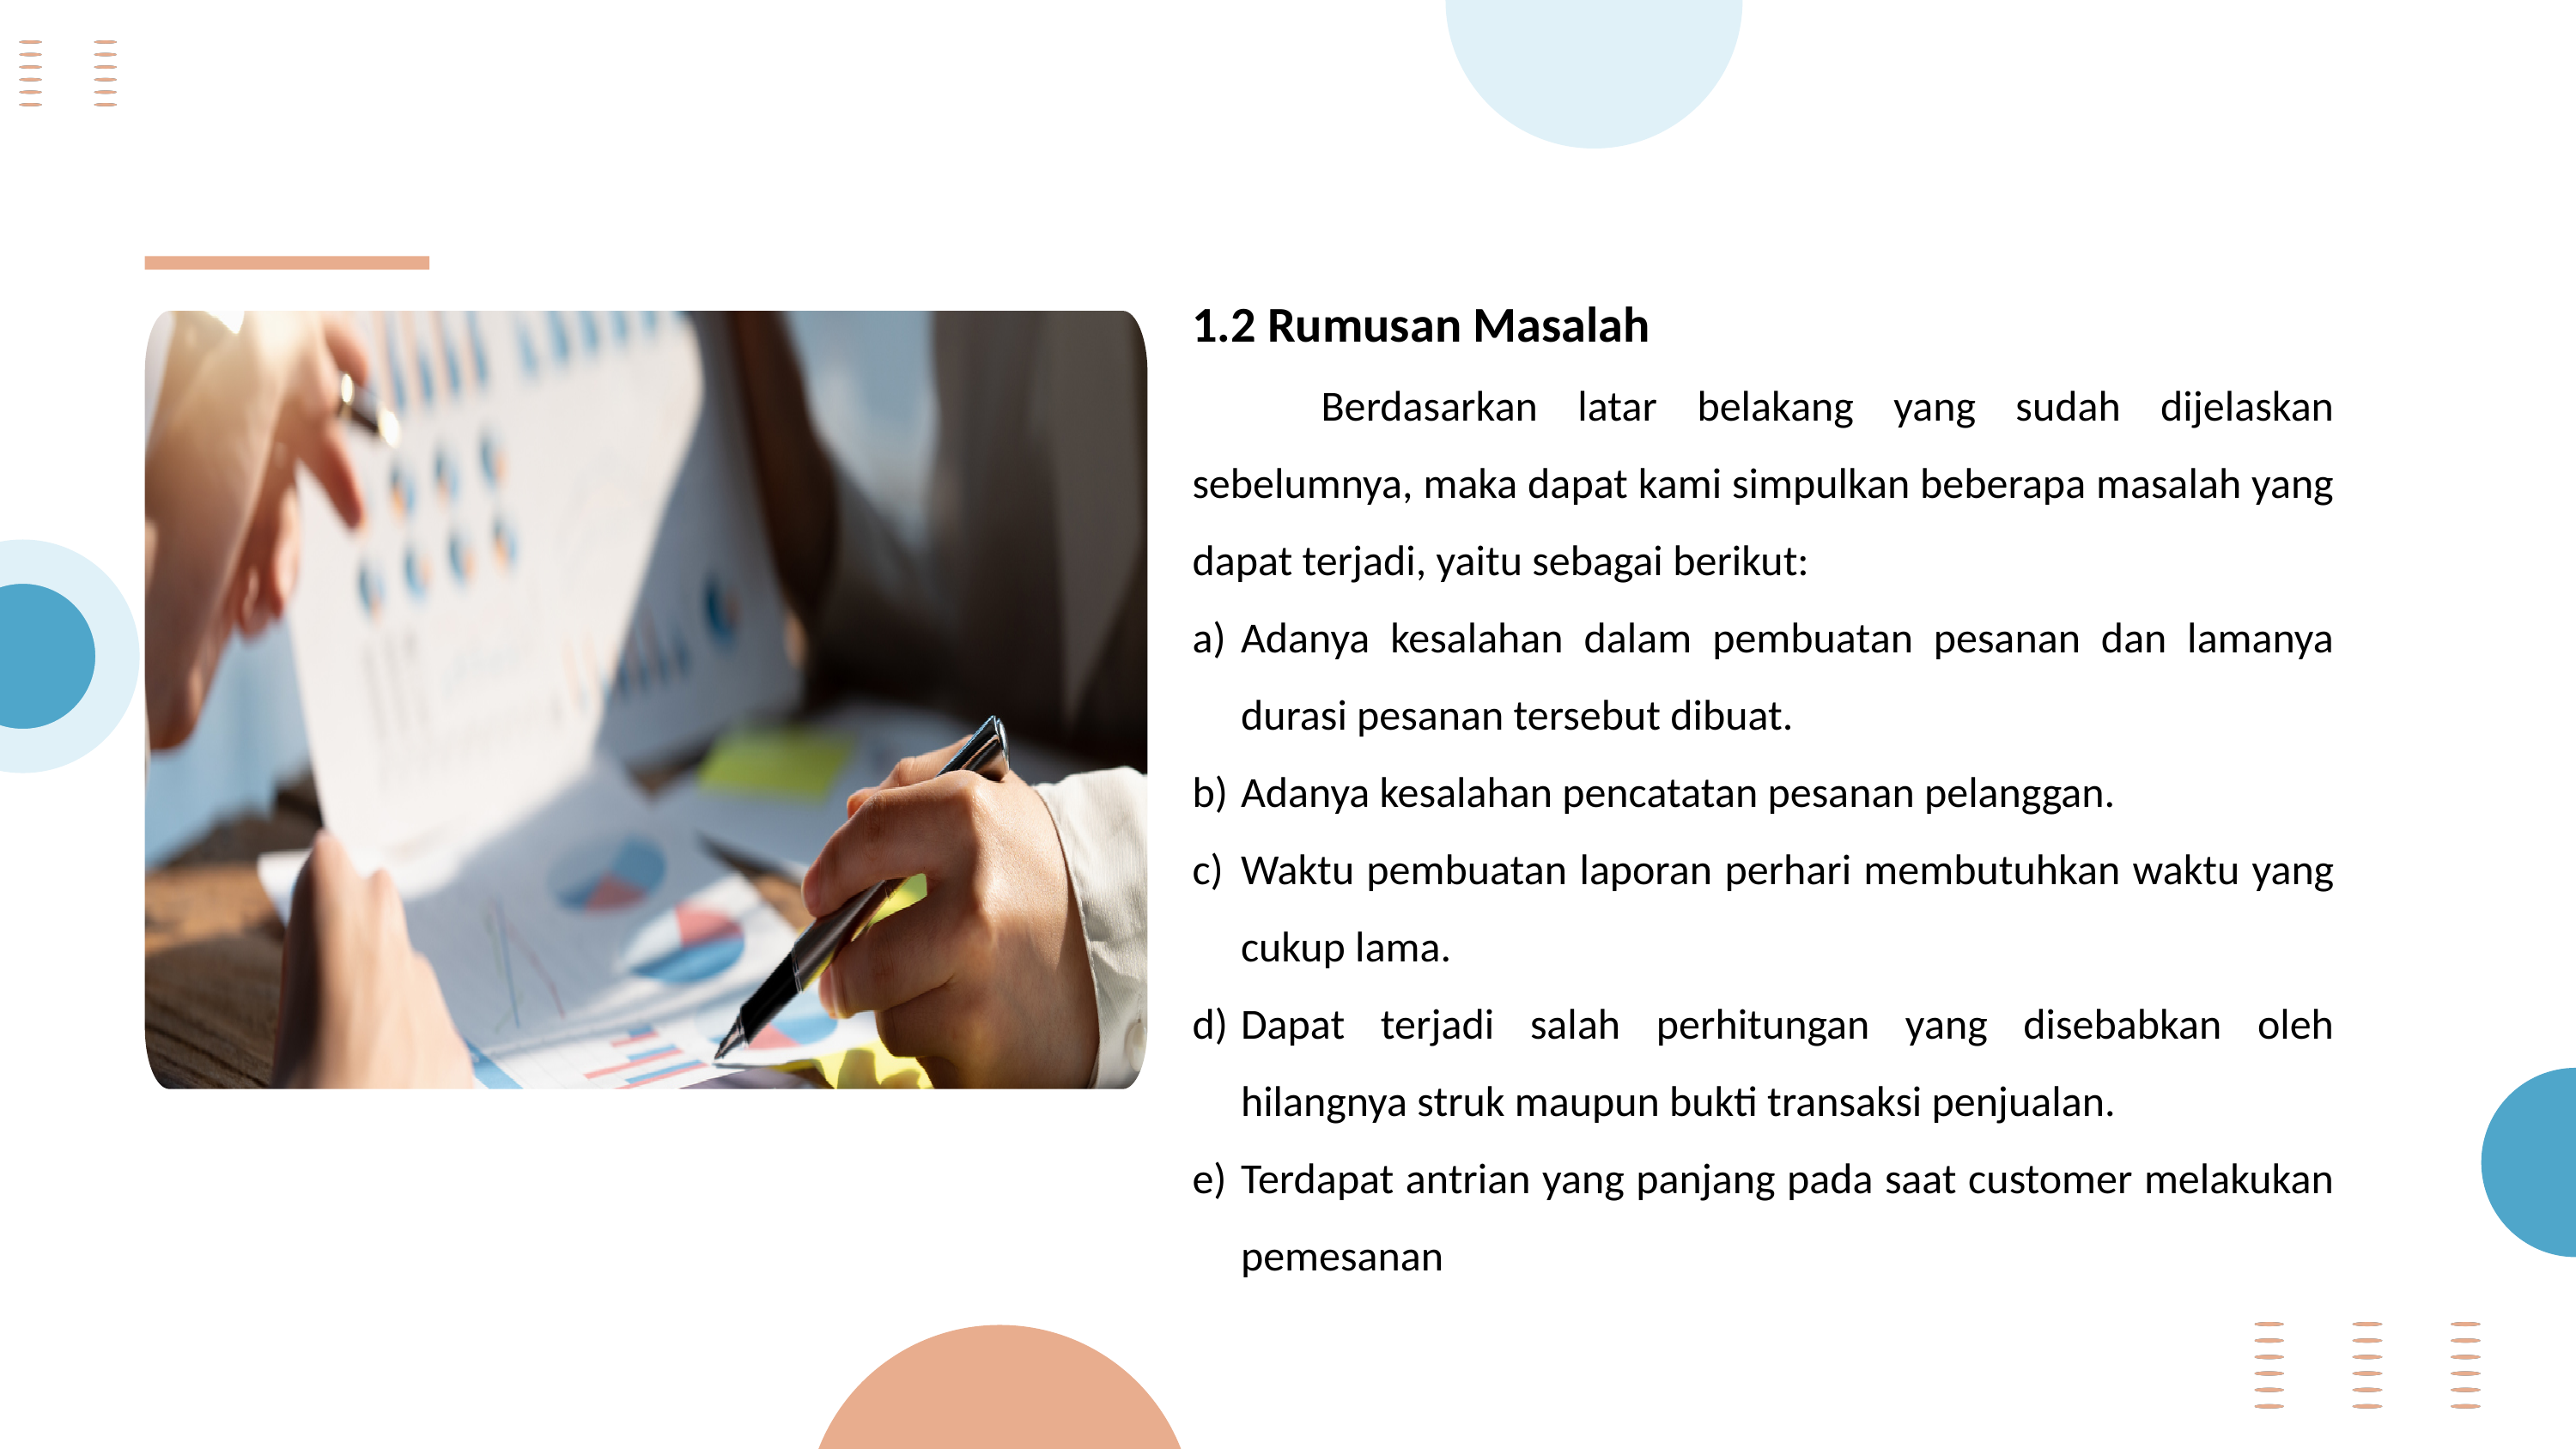

1.2 Rumusan Masalah
	Berdasarkan latar belakang yang sudah dijelaskan sebelumnya, maka dapat kami simpulkan beberapa masalah yang dapat terjadi, yaitu sebagai berikut:
Adanya kesalahan dalam pembuatan pesanan dan lamanya durasi pesanan tersebut dibuat.
Adanya kesalahan pencatatan pesanan pelanggan.
Waktu pembuatan laporan perhari membutuhkan waktu yang cukup lama.
Dapat terjadi salah perhitungan yang disebabkan oleh hilangnya struk maupun bukti transaksi penjualan.
Terdapat antrian yang panjang pada saat customer melakukan pemesanan